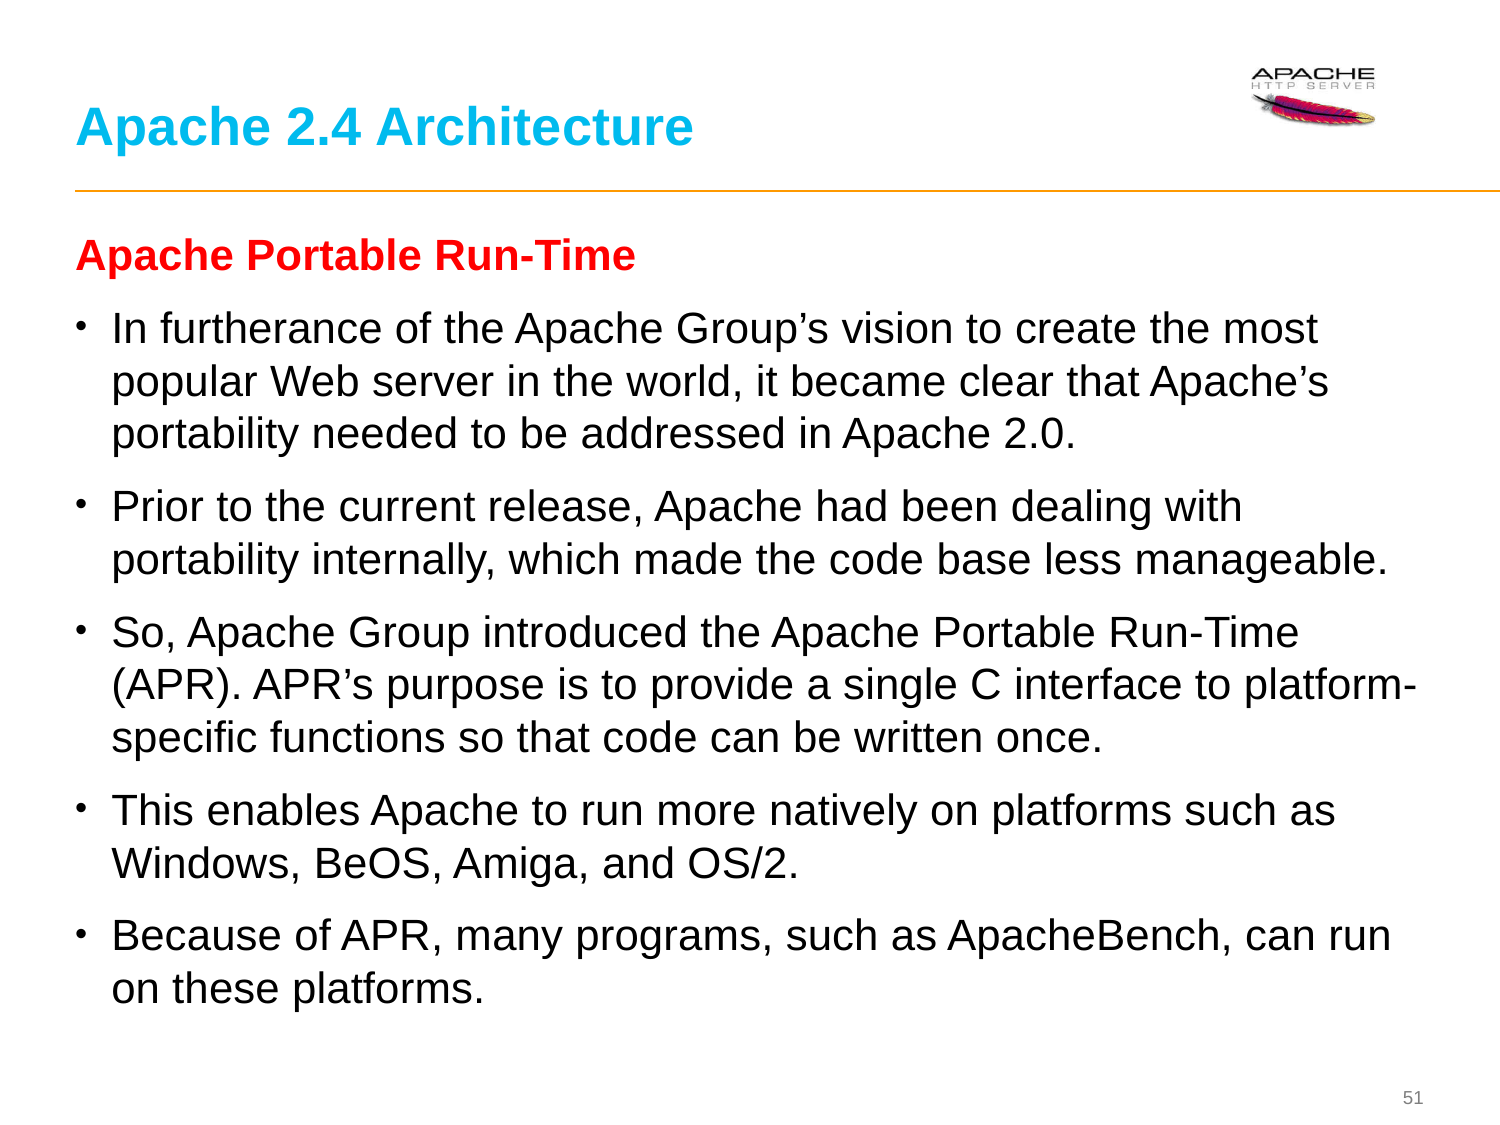

# Apache 2.4 Architecture
Apache Portable Run-Time
In furtherance of the Apache Group’s vision to create the most popular Web server in the world, it became clear that Apache’s portability needed to be addressed in Apache 2.0.
Prior to the current release, Apache had been dealing with portability internally, which made the code base less manageable.
So, Apache Group introduced the Apache Portable Run-Time (APR). APR’s purpose is to provide a single C interface to platform-specific functions so that code can be written once.
This enables Apache to run more natively on platforms such as Windows, BeOS, Amiga, and OS/2.
Because of APR, many programs, such as ApacheBench, can run on these platforms.